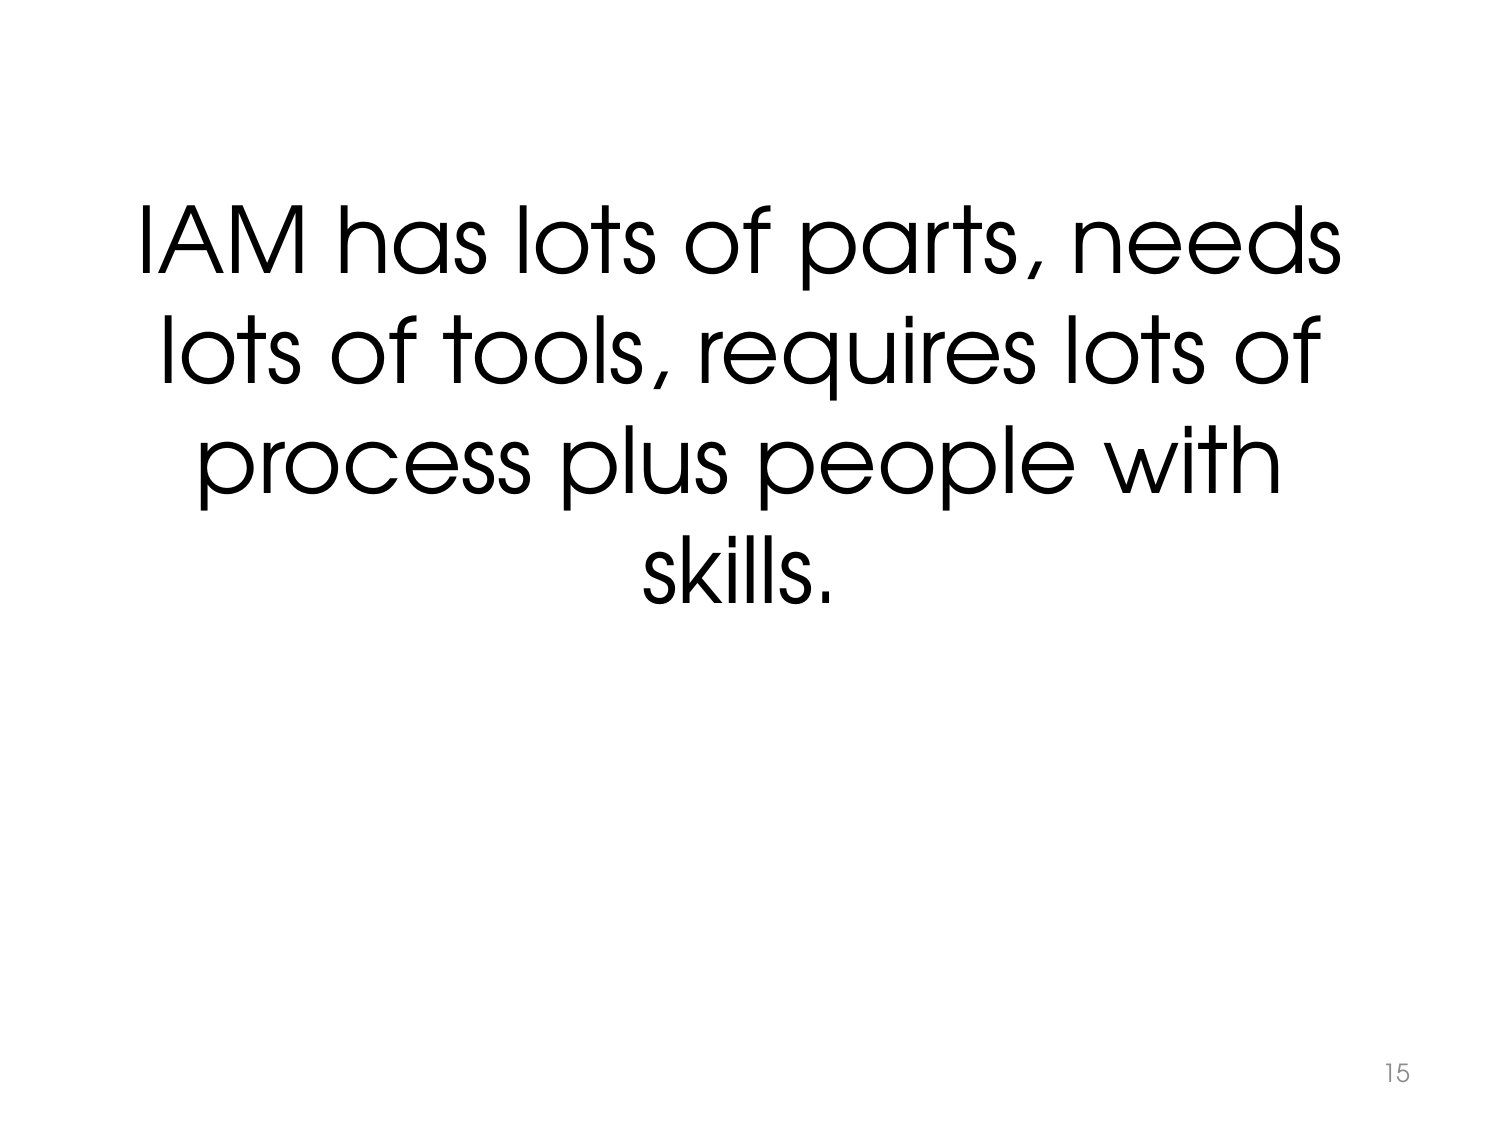

IAM has lots of parts, needs lots of tools, requires lots of process plus people with skills.
15